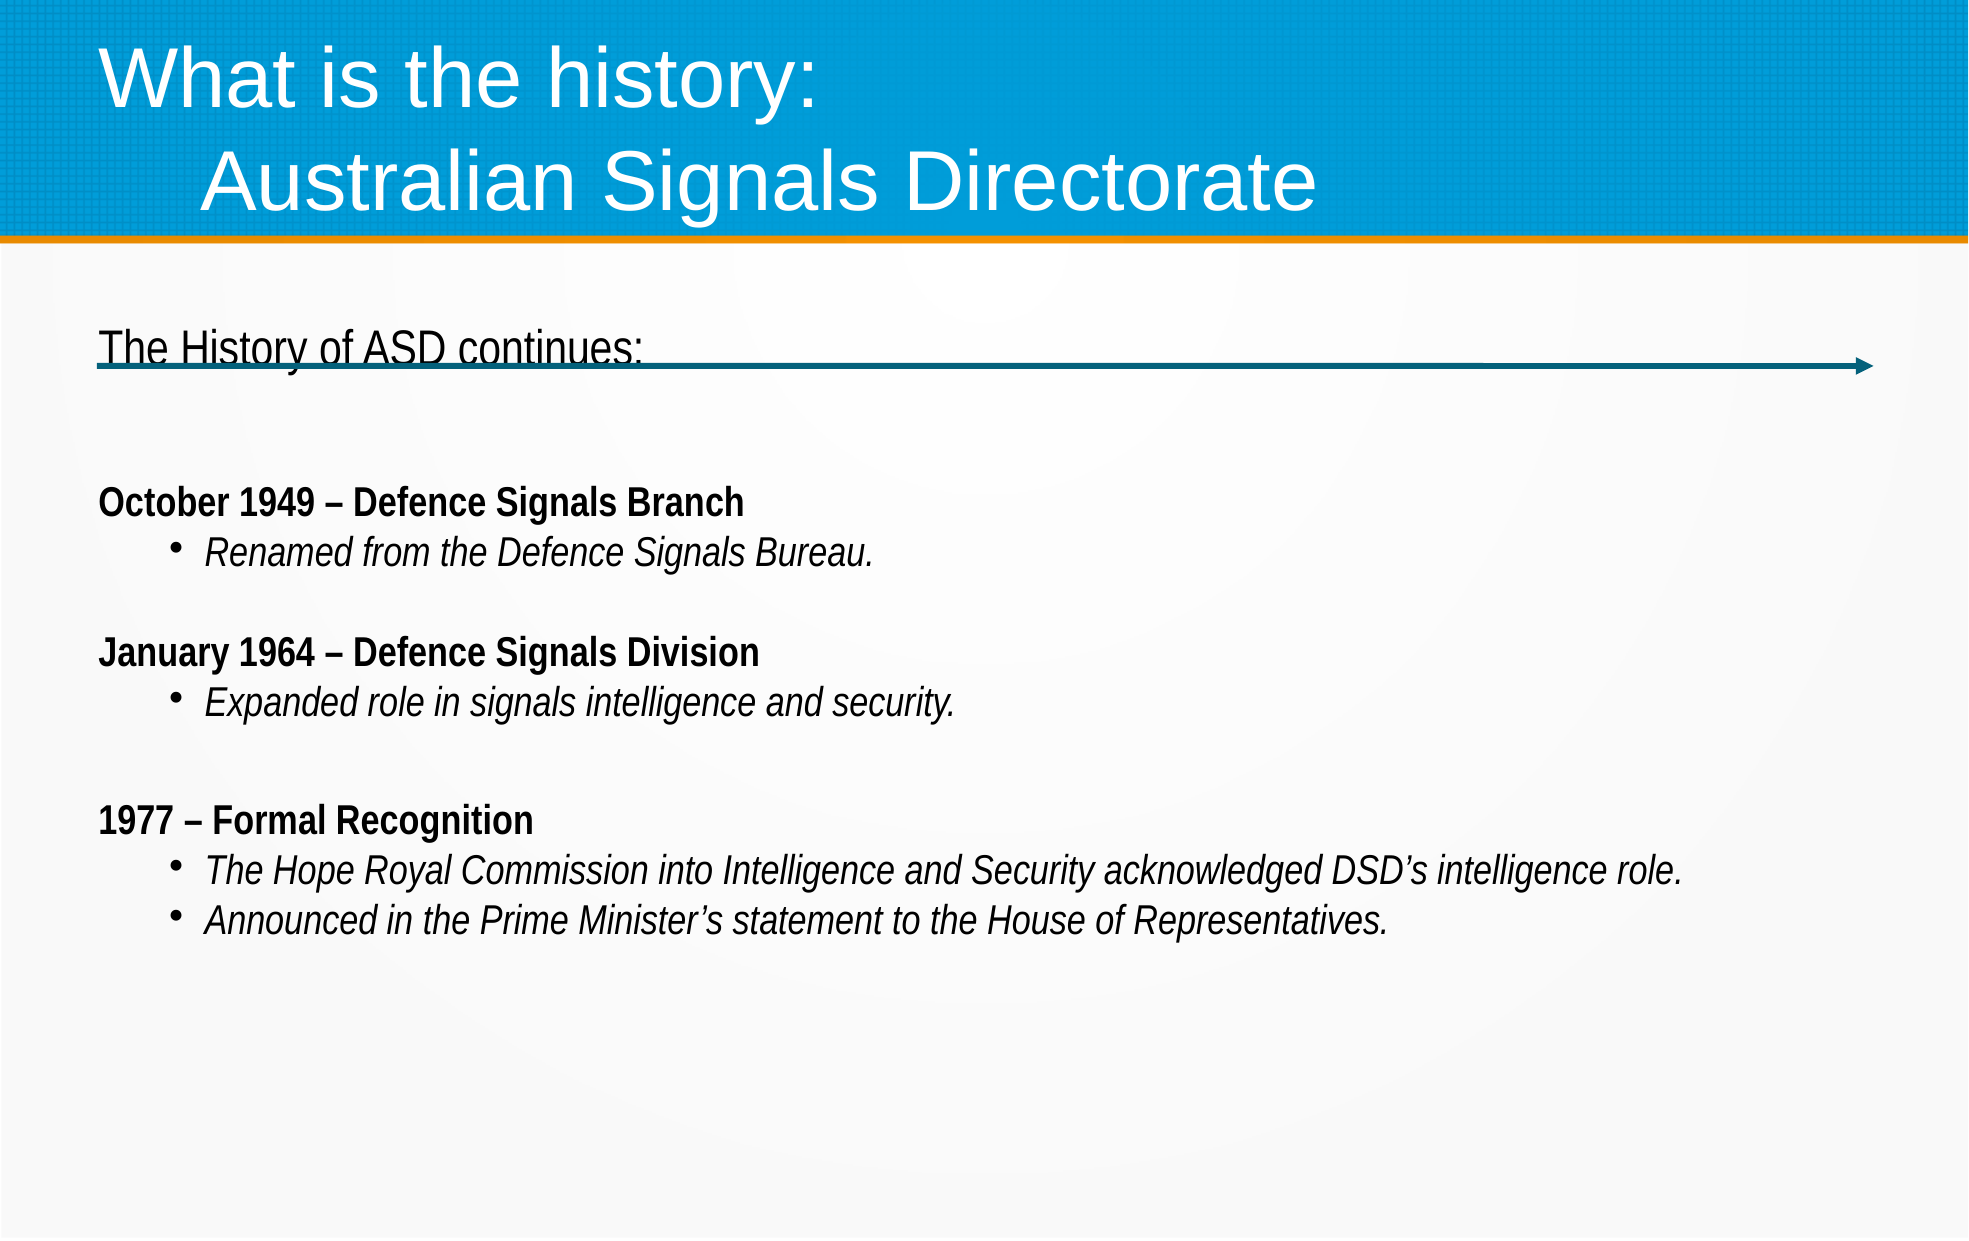

# What is the history: Australian Signals Directorate
The History of ASD continues:

October 1949 – Defence Signals Branch
Renamed from the Defence Signals Bureau.

January 1964 – Defence Signals Division
Expanded role in signals intelligence and security.

1977 – Formal Recognition
The Hope Royal Commission into Intelligence and Security acknowledged DSD’s intelligence role.
Announced in the Prime Minister’s statement to the House of Representatives.

Each transformation strengthened ASD’s mission in intelligence, cybersecurity, and national defense